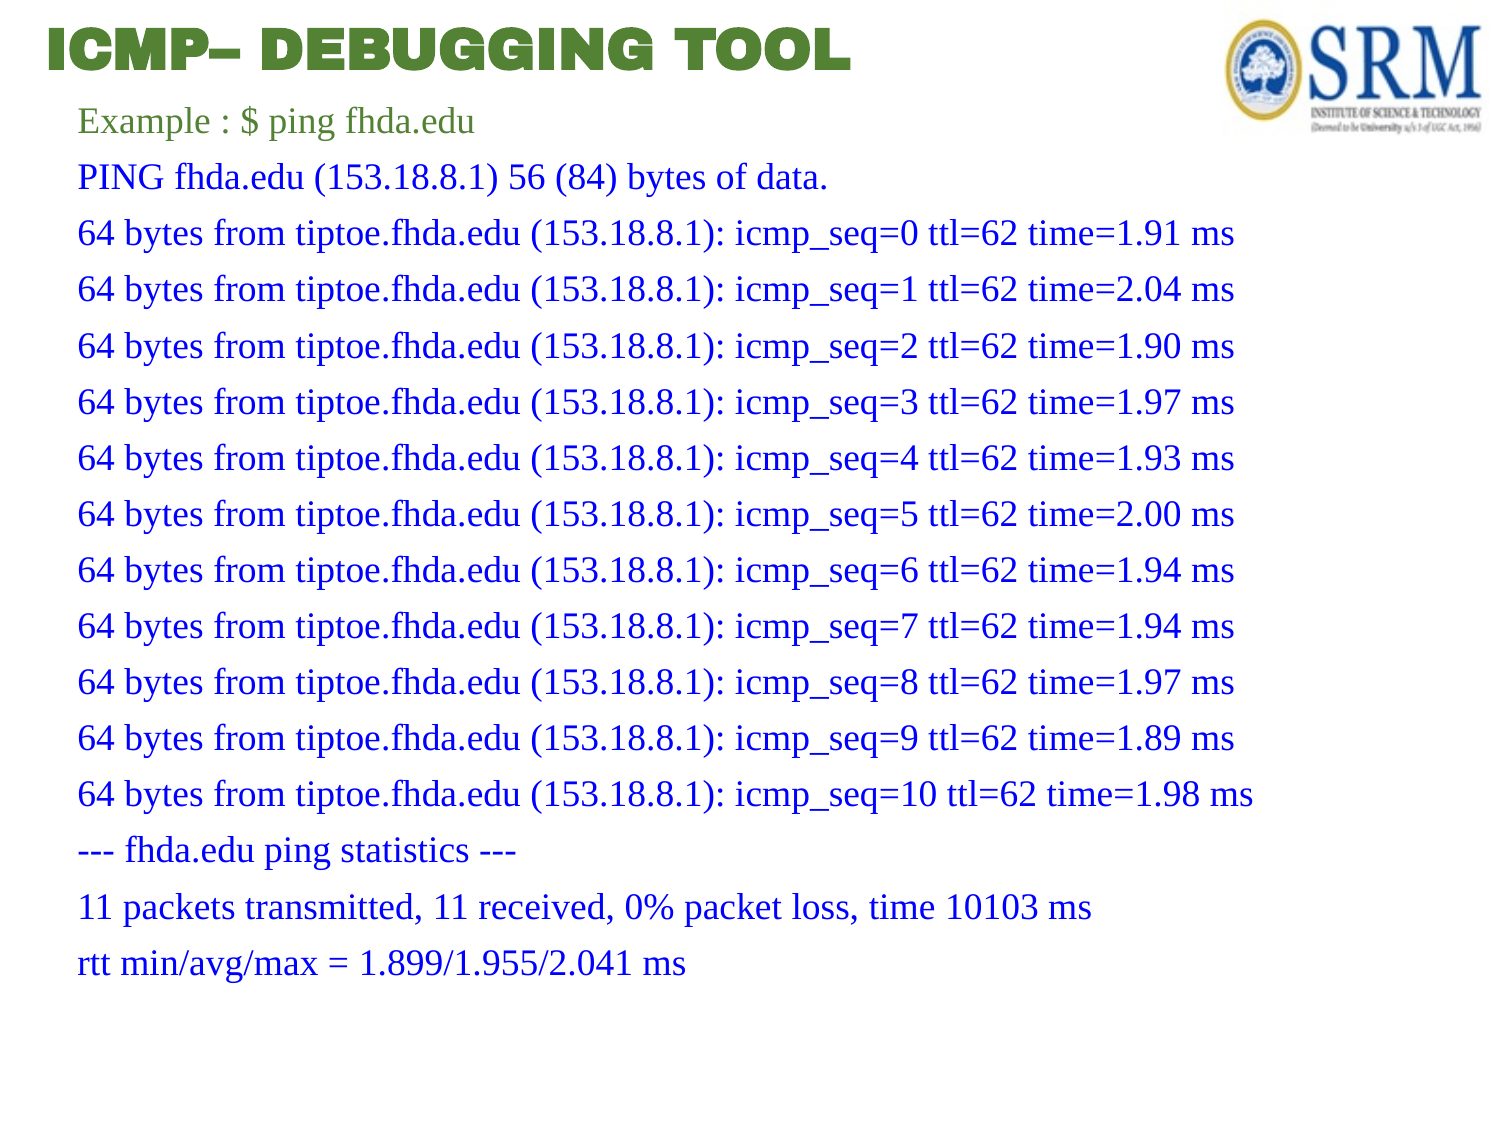

# ICMP– DEBUGGING TOOL
Example : $ ping fhda.edu
PING fhda.edu (153.18.8.1) 56 (84) bytes of data.
64 bytes from tiptoe.fhda.edu (153.18.8.1): icmp_seq=0 ttl=62 time=1.91 ms
64 bytes from tiptoe.fhda.edu (153.18.8.1): icmp_seq=1 ttl=62 time=2.04 ms
64 bytes from tiptoe.fhda.edu (153.18.8.1): icmp_seq=2 ttl=62 time=1.90 ms
64 bytes from tiptoe.fhda.edu (153.18.8.1): icmp_seq=3 ttl=62 time=1.97 ms
64 bytes from tiptoe.fhda.edu (153.18.8.1): icmp_seq=4 ttl=62 time=1.93 ms
64 bytes from tiptoe.fhda.edu (153.18.8.1): icmp_seq=5 ttl=62 time=2.00 ms
64 bytes from tiptoe.fhda.edu (153.18.8.1): icmp_seq=6 ttl=62 time=1.94 ms
64 bytes from tiptoe.fhda.edu (153.18.8.1): icmp_seq=7 ttl=62 time=1.94 ms
64 bytes from tiptoe.fhda.edu (153.18.8.1): icmp_seq=8 ttl=62 time=1.97 ms
64 bytes from tiptoe.fhda.edu (153.18.8.1): icmp_seq=9 ttl=62 time=1.89 ms
64 bytes from tiptoe.fhda.edu (153.18.8.1): icmp_seq=10 ttl=62 time=1.98 ms
--- fhda.edu ping statistics ---
11 packets transmitted, 11 received, 0% packet loss, time 10103 ms
rtt min/avg/max = 1.899/1.955/2.041 ms